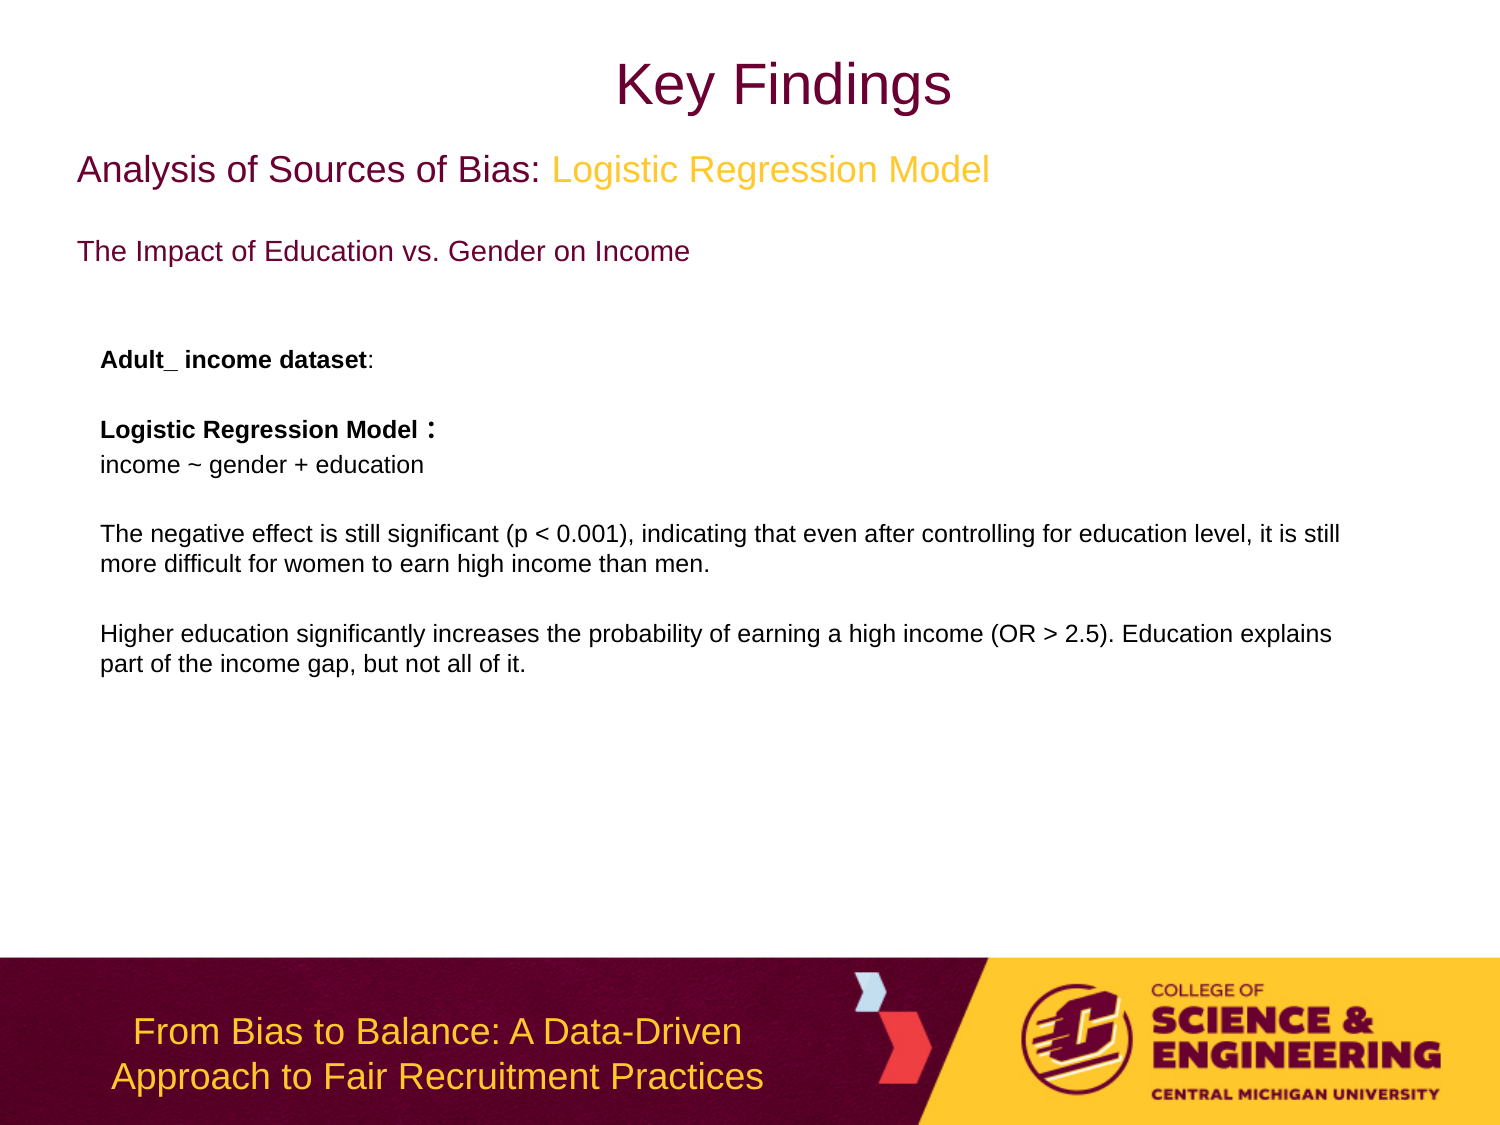

# Key Findings
Analysis of Sources of Bias: Logistic Regression Model
The Impact of Education vs. Gender on Income
Adult_ income dataset:

Logistic Regression Model：
income ~ gender + education

The negative effect is still significant (p < 0.001), indicating that even after controlling for education level, it is still more difficult for women to earn high income than men.

Higher education significantly increases the probability of earning a high income (OR > 2.5). Education explains part of the income gap, but not all of it.
From Bias to Balance: A Data-Driven Approach to Fair Recruitment Practices